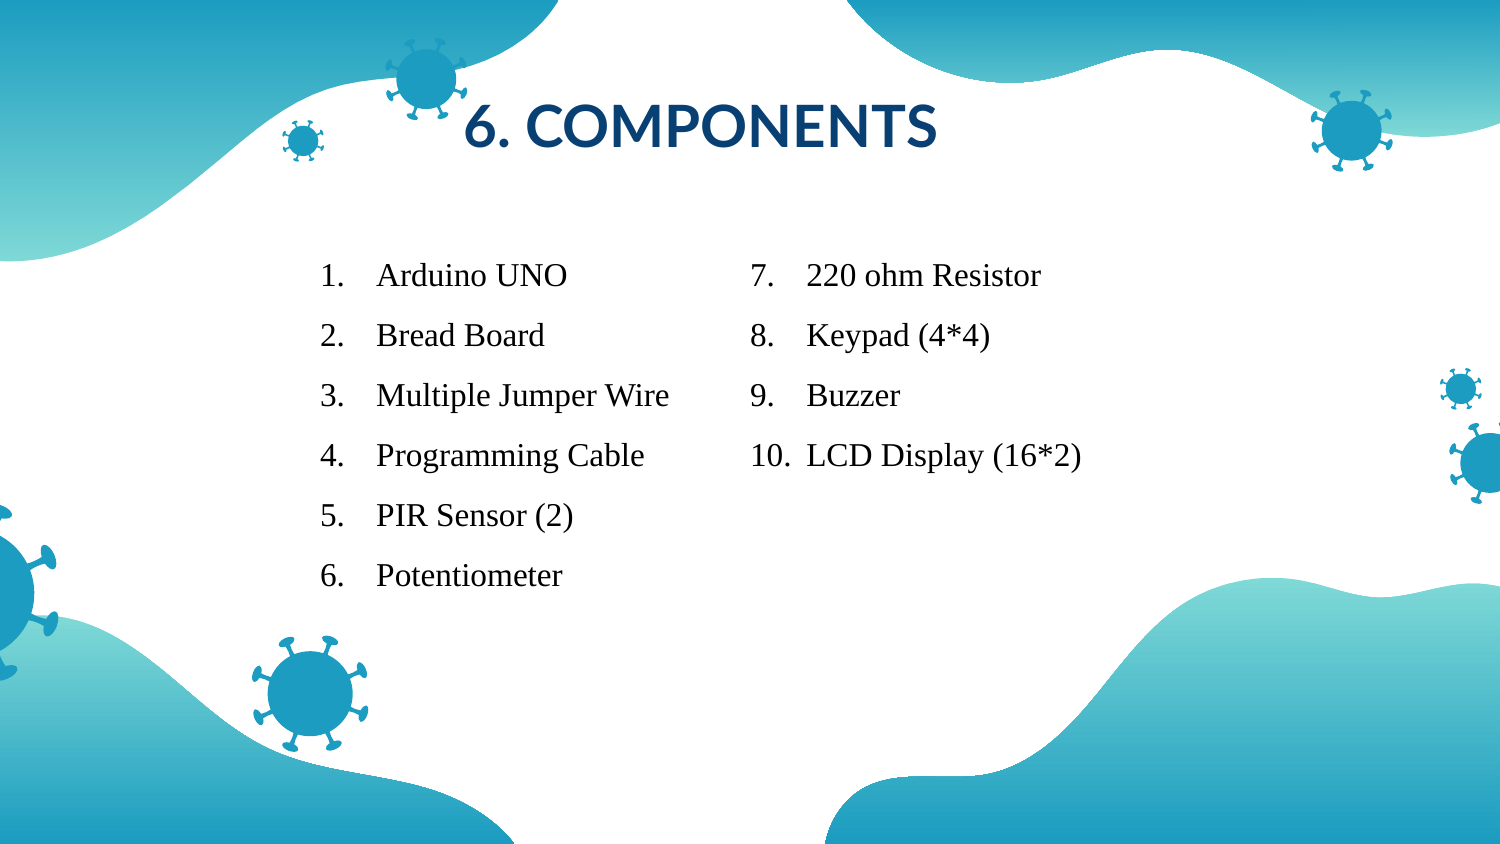

6. COMPONENTS
Arduino UNO
Bread Board
Multiple Jumper Wire
Programming Cable
PIR Sensor (2)
Potentiometer
220 ohm Resistor
Keypad (4*4)
Buzzer
LCD Display (16*2)